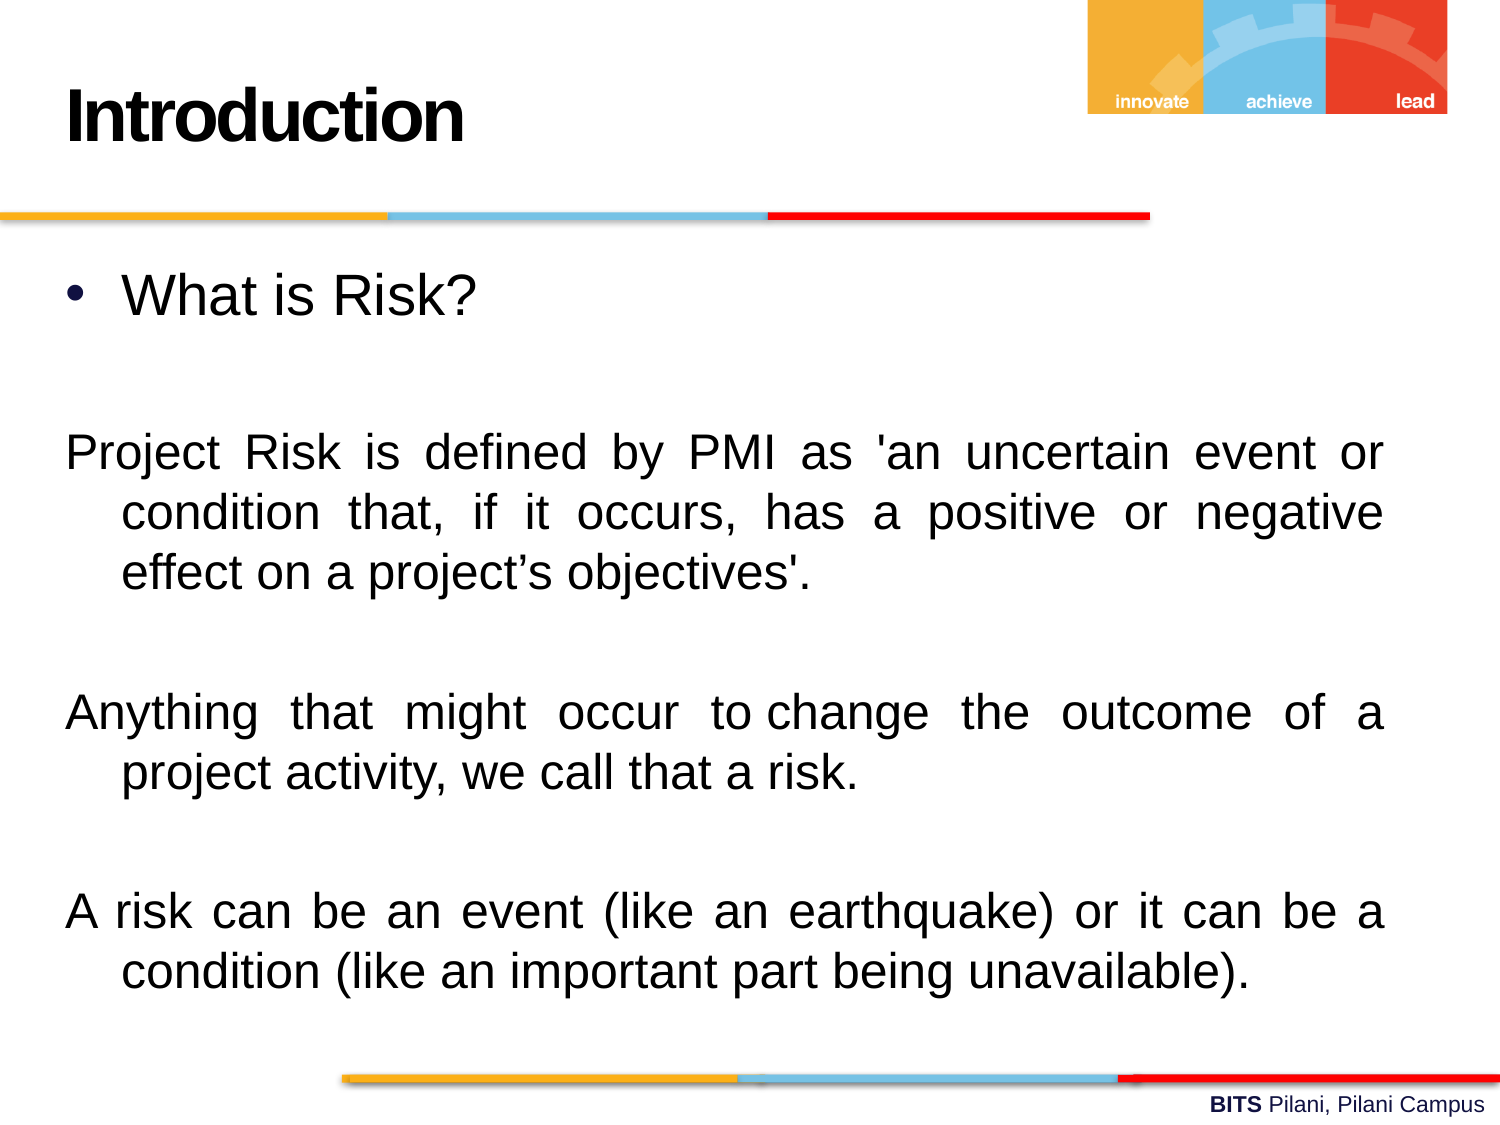

Introduction
What is Risk?

Project Risk is defined by PMI as 'an uncertain event or condition that, if it occurs, has a positive or negative effect on a project’s objectives'.

Anything that might occur to change the outcome of a project activity, we call that a risk.

A risk can be an event (like an earthquake) or it can be a condition (like an important part being unavailable).